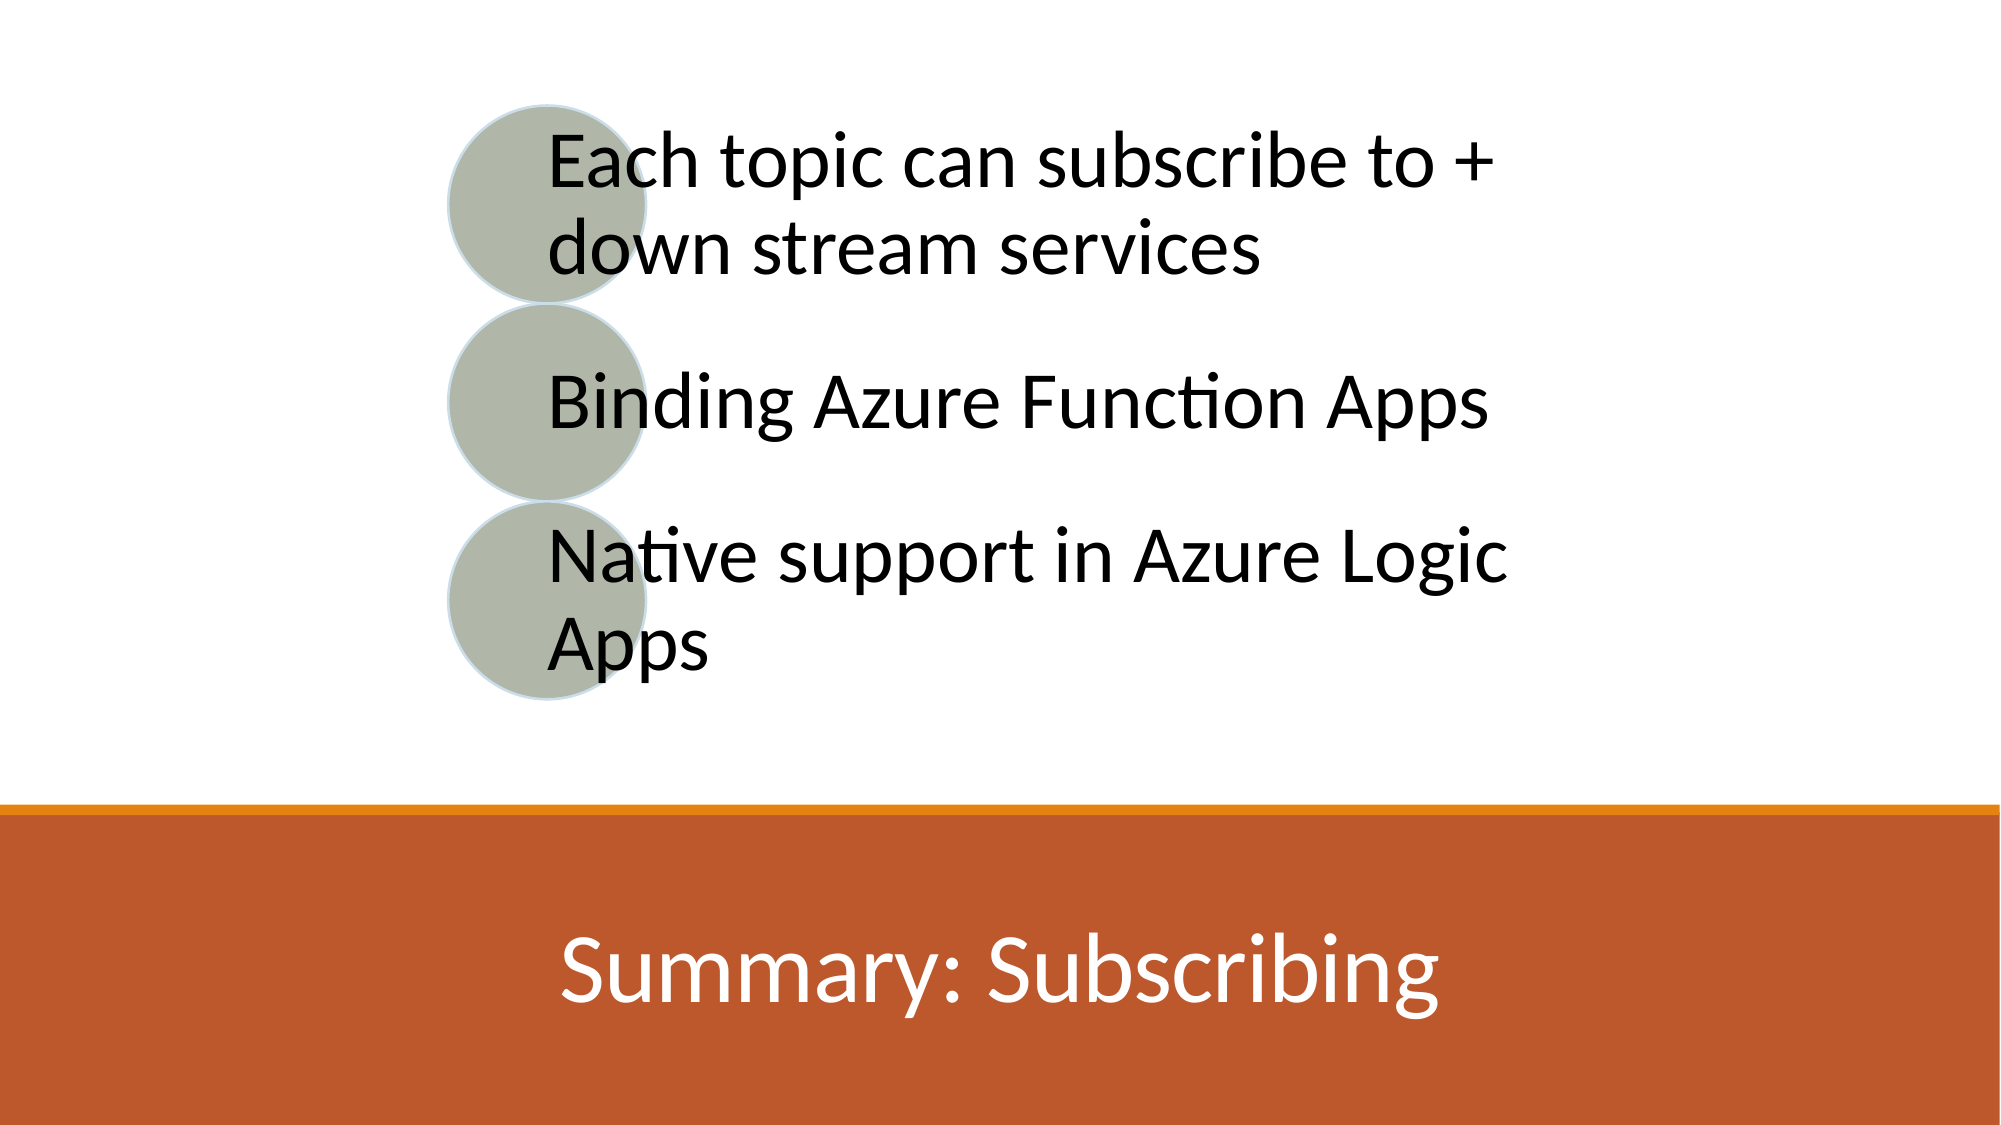

Each topic can subscribe to + down stream services
Binding Azure Function Apps
Native support in Azure Logic Apps

# Summary: Subscribing